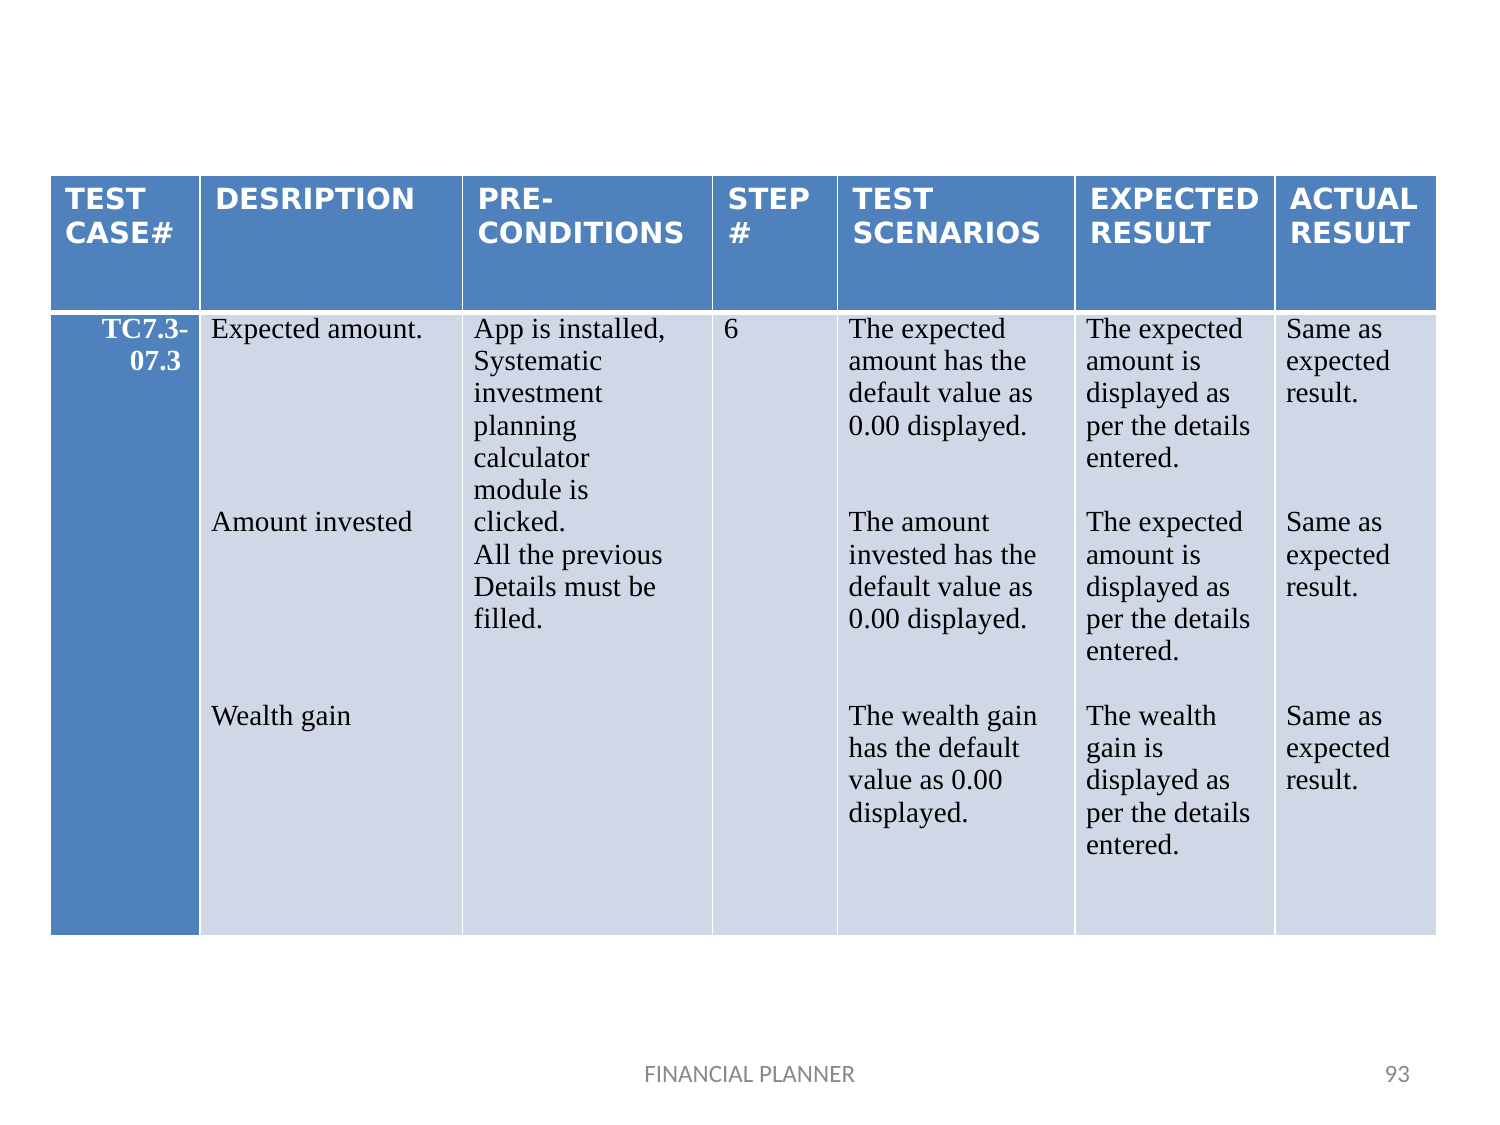

#
| TEST CASE# | DESRIPTION | PRE- CONDITIONS | STEP# | TEST SCENARIOS | EXPECTED RESULT | ACTUAL RESULT |
| --- | --- | --- | --- | --- | --- | --- |
| TC7.3-07.3 | Expected amount. Amount invested Wealth gain | App is installed, Systematic investment planning calculator module is clicked. All the previous Details must be filled. | 6 | The expected amount has the default value as 0.00 displayed. The amount invested has the default value as 0.00 displayed. The wealth gain has the default value as 0.00 displayed. | The expected amount is displayed as per the details entered. The expected amount is displayed as per the details entered. The wealth gain is displayed as per the details entered. | Same as expected result. Same as expected result. Same as expected result. |
FINANCIAL PLANNER
93